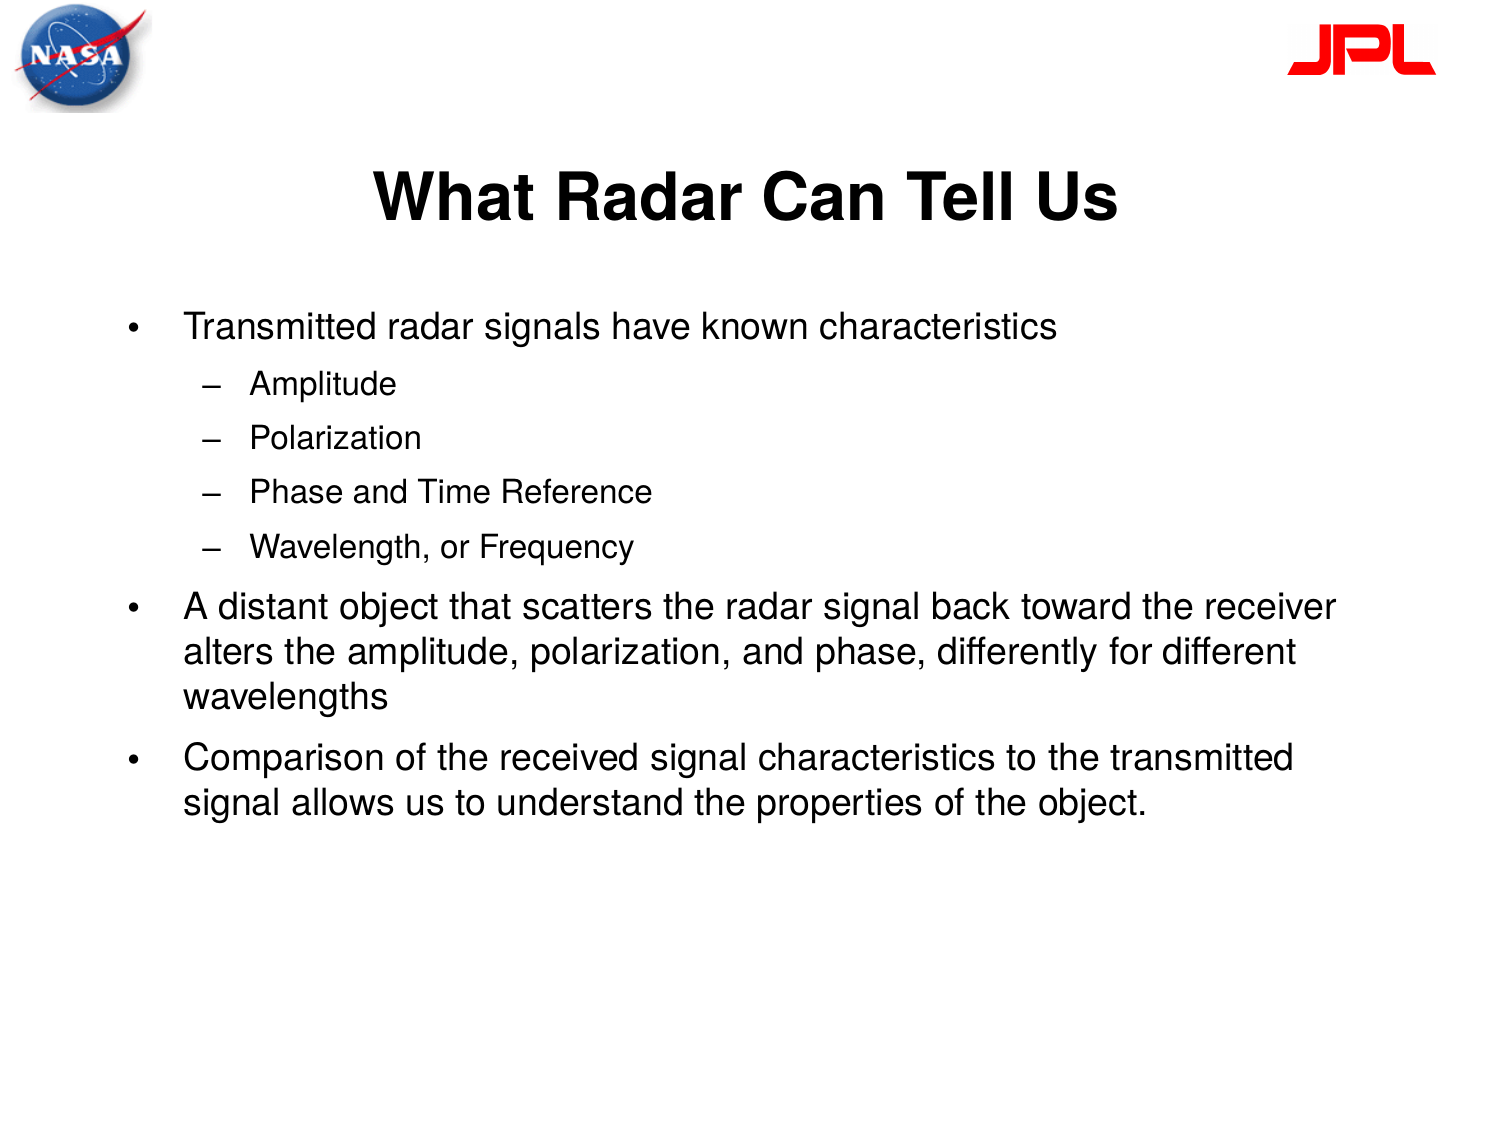

# What Radar Can Tell Us
Transmitted radar signals have known characteristics
Amplitude
Polarization
Phase and Time Reference
Wavelength, or Frequency
A distant object that scatters the radar signal back toward the receiver alters the amplitude, polarization, and phase, differently for different wavelengths
Comparison of the received signal characteristics to the transmitted signal allows us to understand the properties of the object.